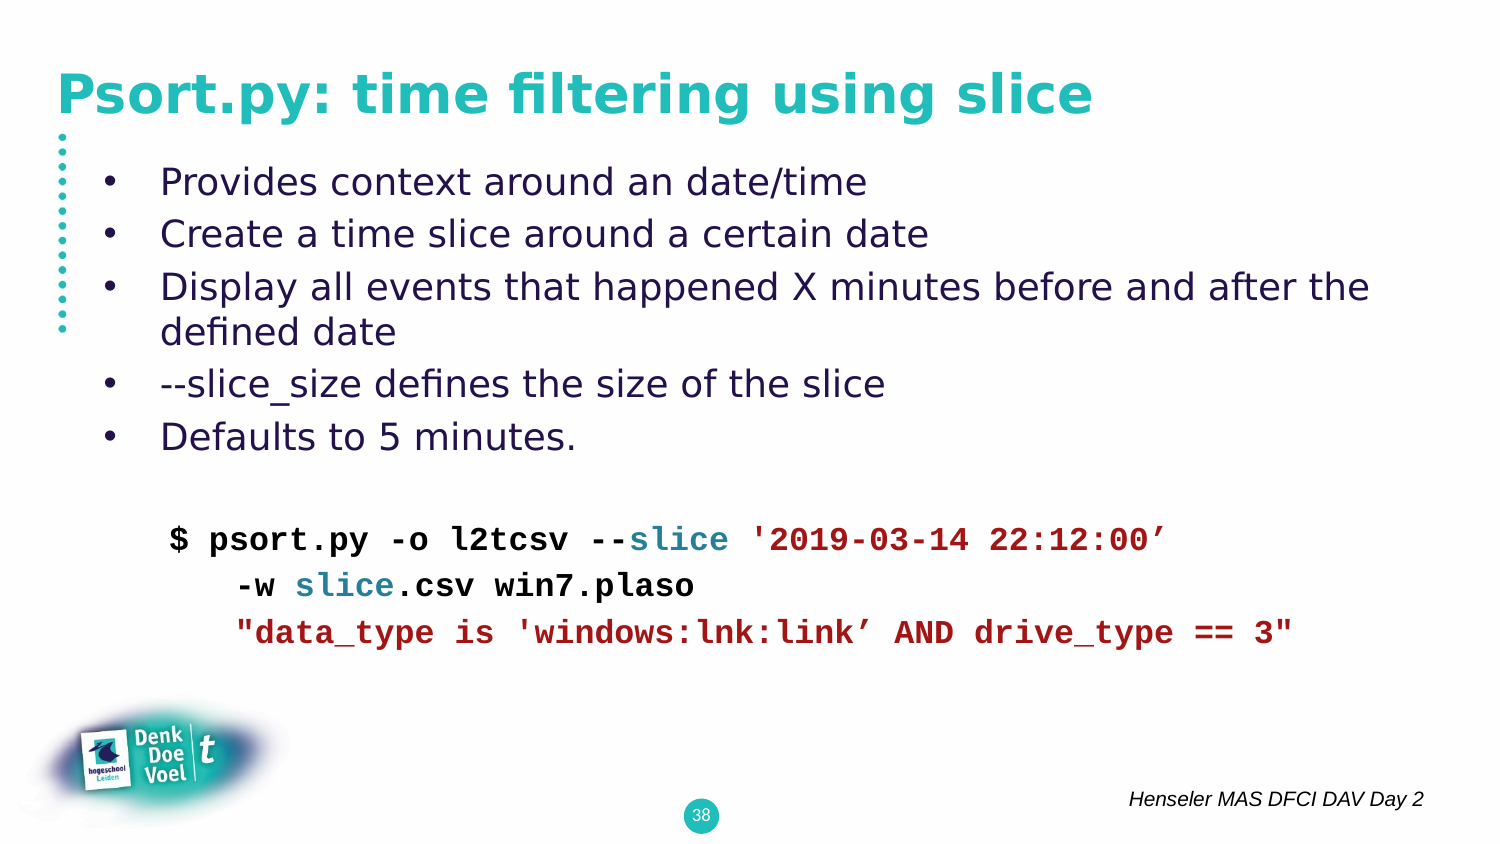

# Psort.py: time filtering using slice
Provides context around an date/time
Create a time slice around a certain date
Display all events that happened X minutes before and after the defined date
--slice_size defines the size of the slice
Defaults to 5 minutes.

$ psort.py -o l2tcsv --slice '2019-03-14 22:12:00’
-w slice.csv win7.plaso
"data_type is 'windows:lnk:link’ AND drive_type == 3"